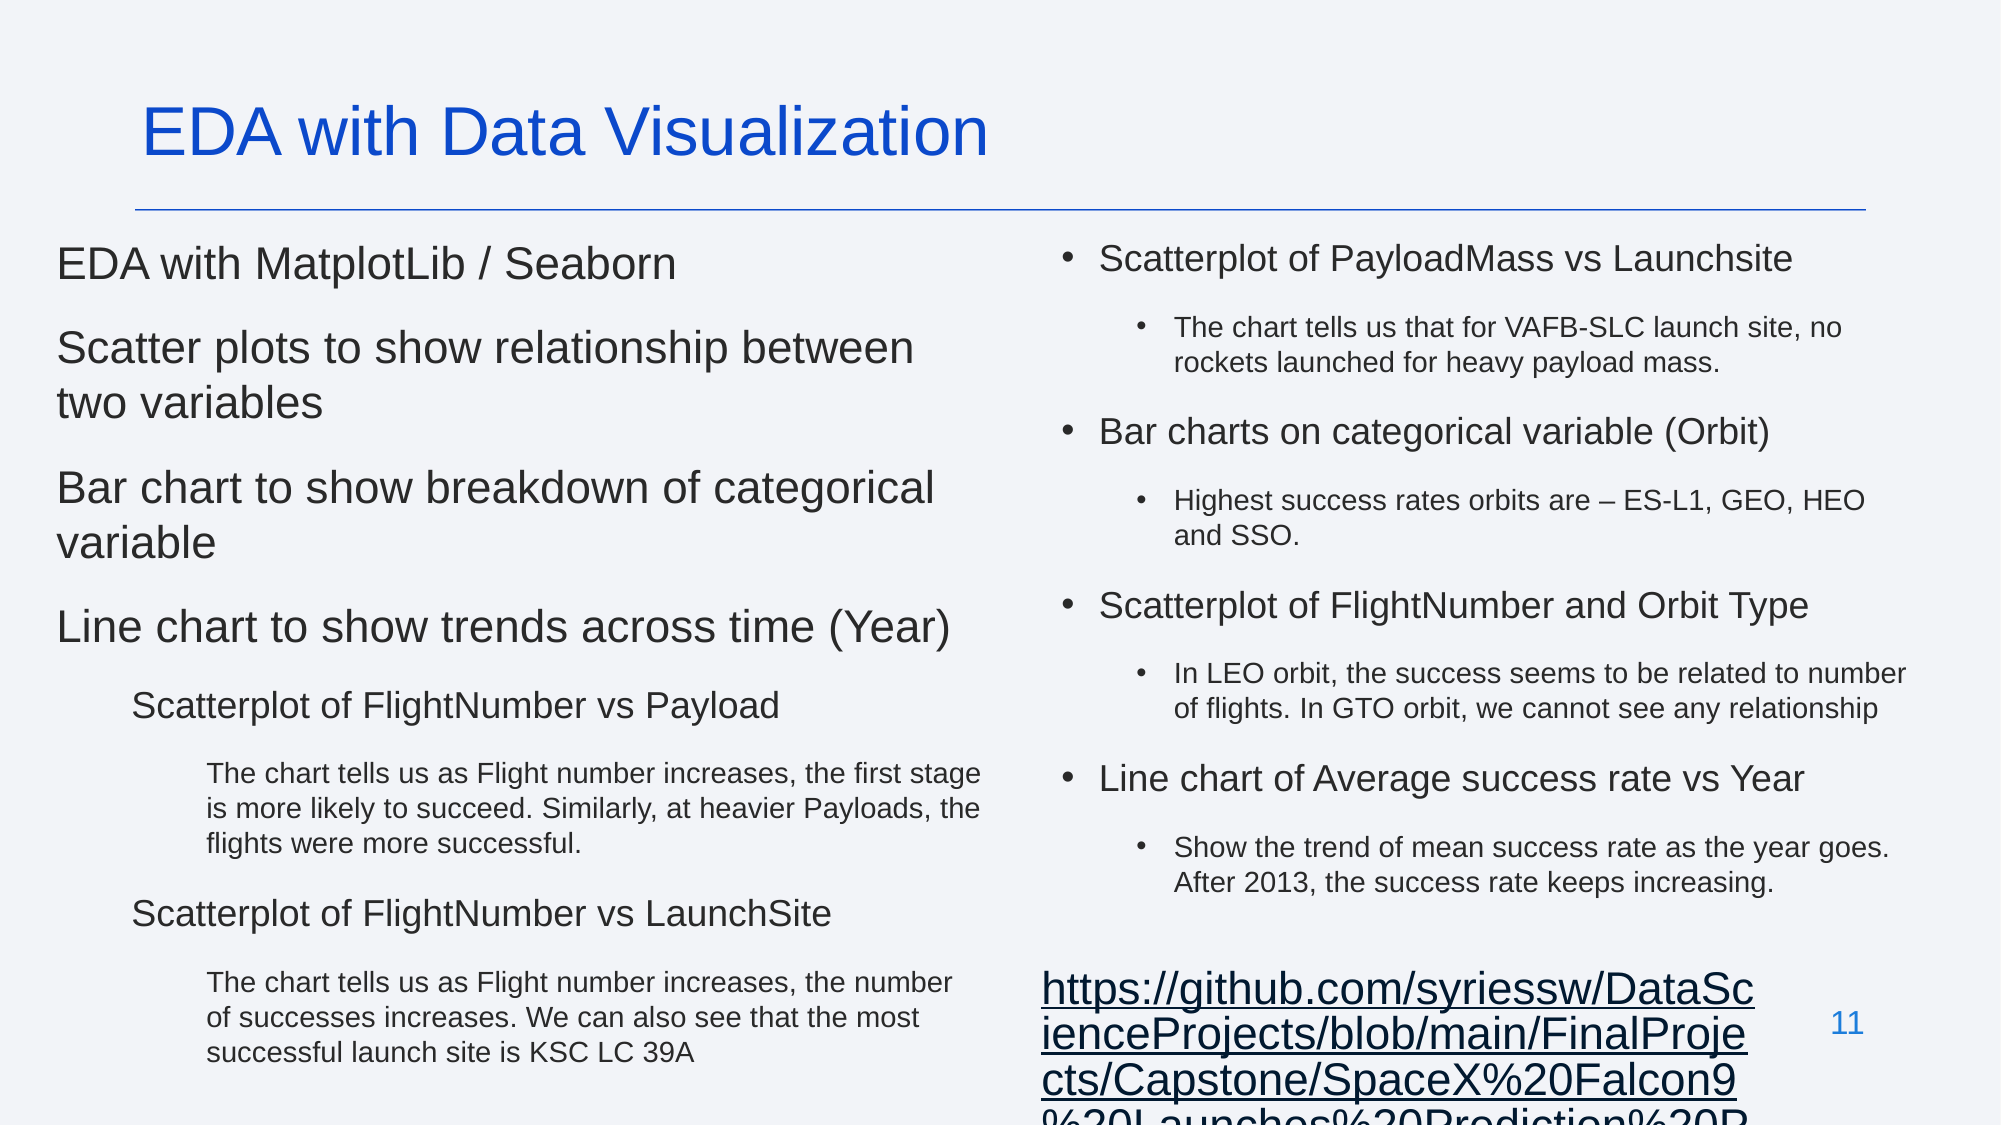

EDA with Data Visualization
EDA with MatplotLib / Seaborn
Scatter plots to show relationship between two variables
Bar chart to show breakdown of categorical variable
Line chart to show trends across time (Year)
Scatterplot of FlightNumber vs Payload
The chart tells us as Flight number increases, the first stage is more likely to succeed. Similarly, at heavier Payloads, the flights were more successful.
Scatterplot of FlightNumber vs LaunchSite
The chart tells us as Flight number increases, the number of successes increases. We can also see that the most successful launch site is KSC LC 39A
Scatterplot of PayloadMass vs Launchsite
The chart tells us that for VAFB-SLC launch site, no rockets launched for heavy payload mass.
Bar charts on categorical variable (Orbit)
Highest success rates orbits are – ES-L1, GEO, HEO and SSO.
Scatterplot of FlightNumber and Orbit Type
In LEO orbit, the success seems to be related to number of flights. In GTO orbit, we cannot see any relationship
Line chart of Average success rate vs Year
Show the trend of mean success rate as the year goes. After 2013, the success rate keeps increasing.
https://github.com/syriessw/DataScienceProjects/blob/main/FinalProjects/Capstone/SpaceX%20Falcon9%20Launches%20Prediction%20Part5.ipynb

11